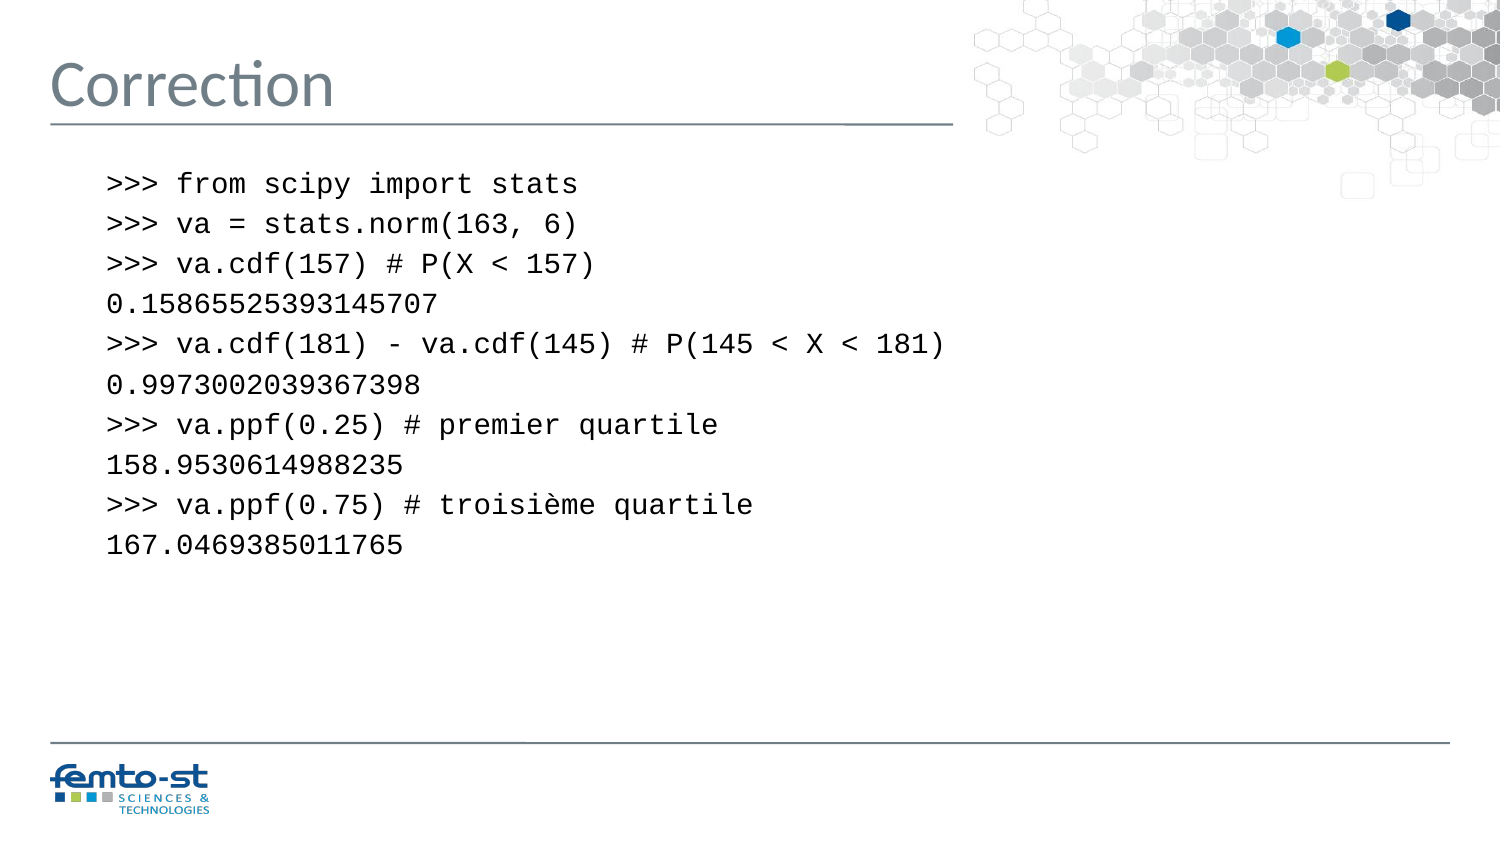

Correction
>>> from scipy import stats
>>> va = stats.norm(163, 6)
>>> va.cdf(157) # P(X < 157)
0.15865525393145707
>>> va.cdf(181) - va.cdf(145) # P(145 < X < 181)
0.9973002039367398
>>> va.ppf(0.25) # premier quartile
158.9530614988235
>>> va.ppf(0.75) # troisième quartile
167.0469385011765